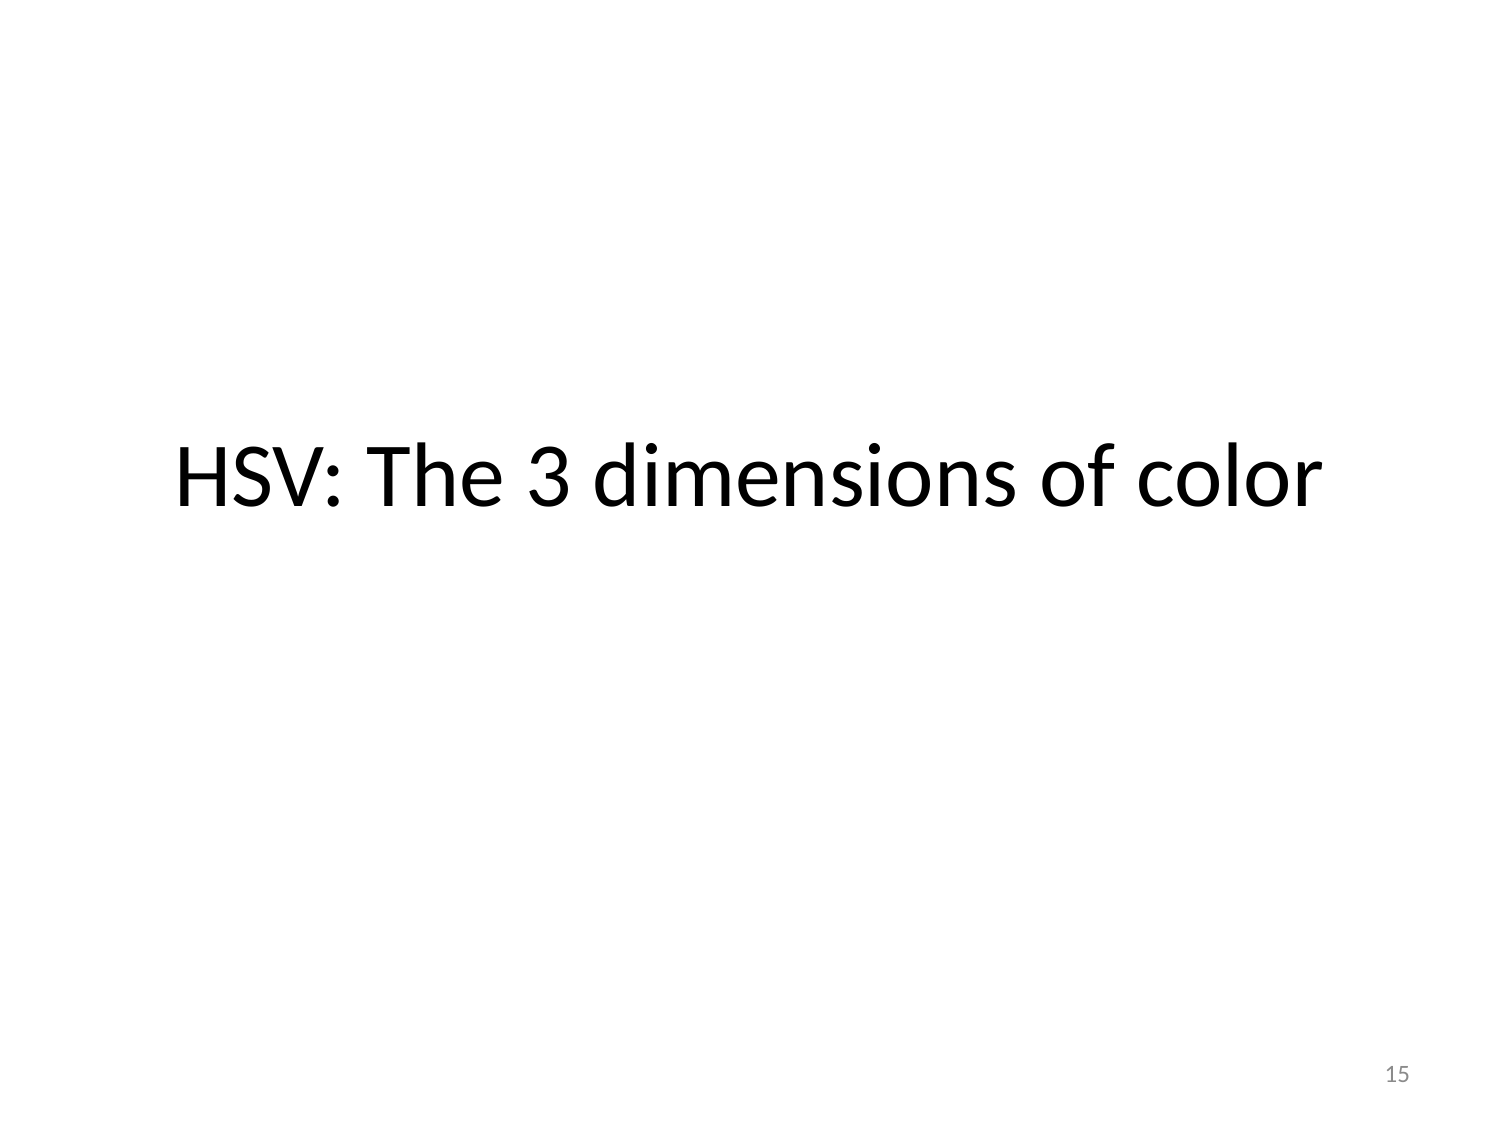

# HSV: The 3 dimensions of color
15